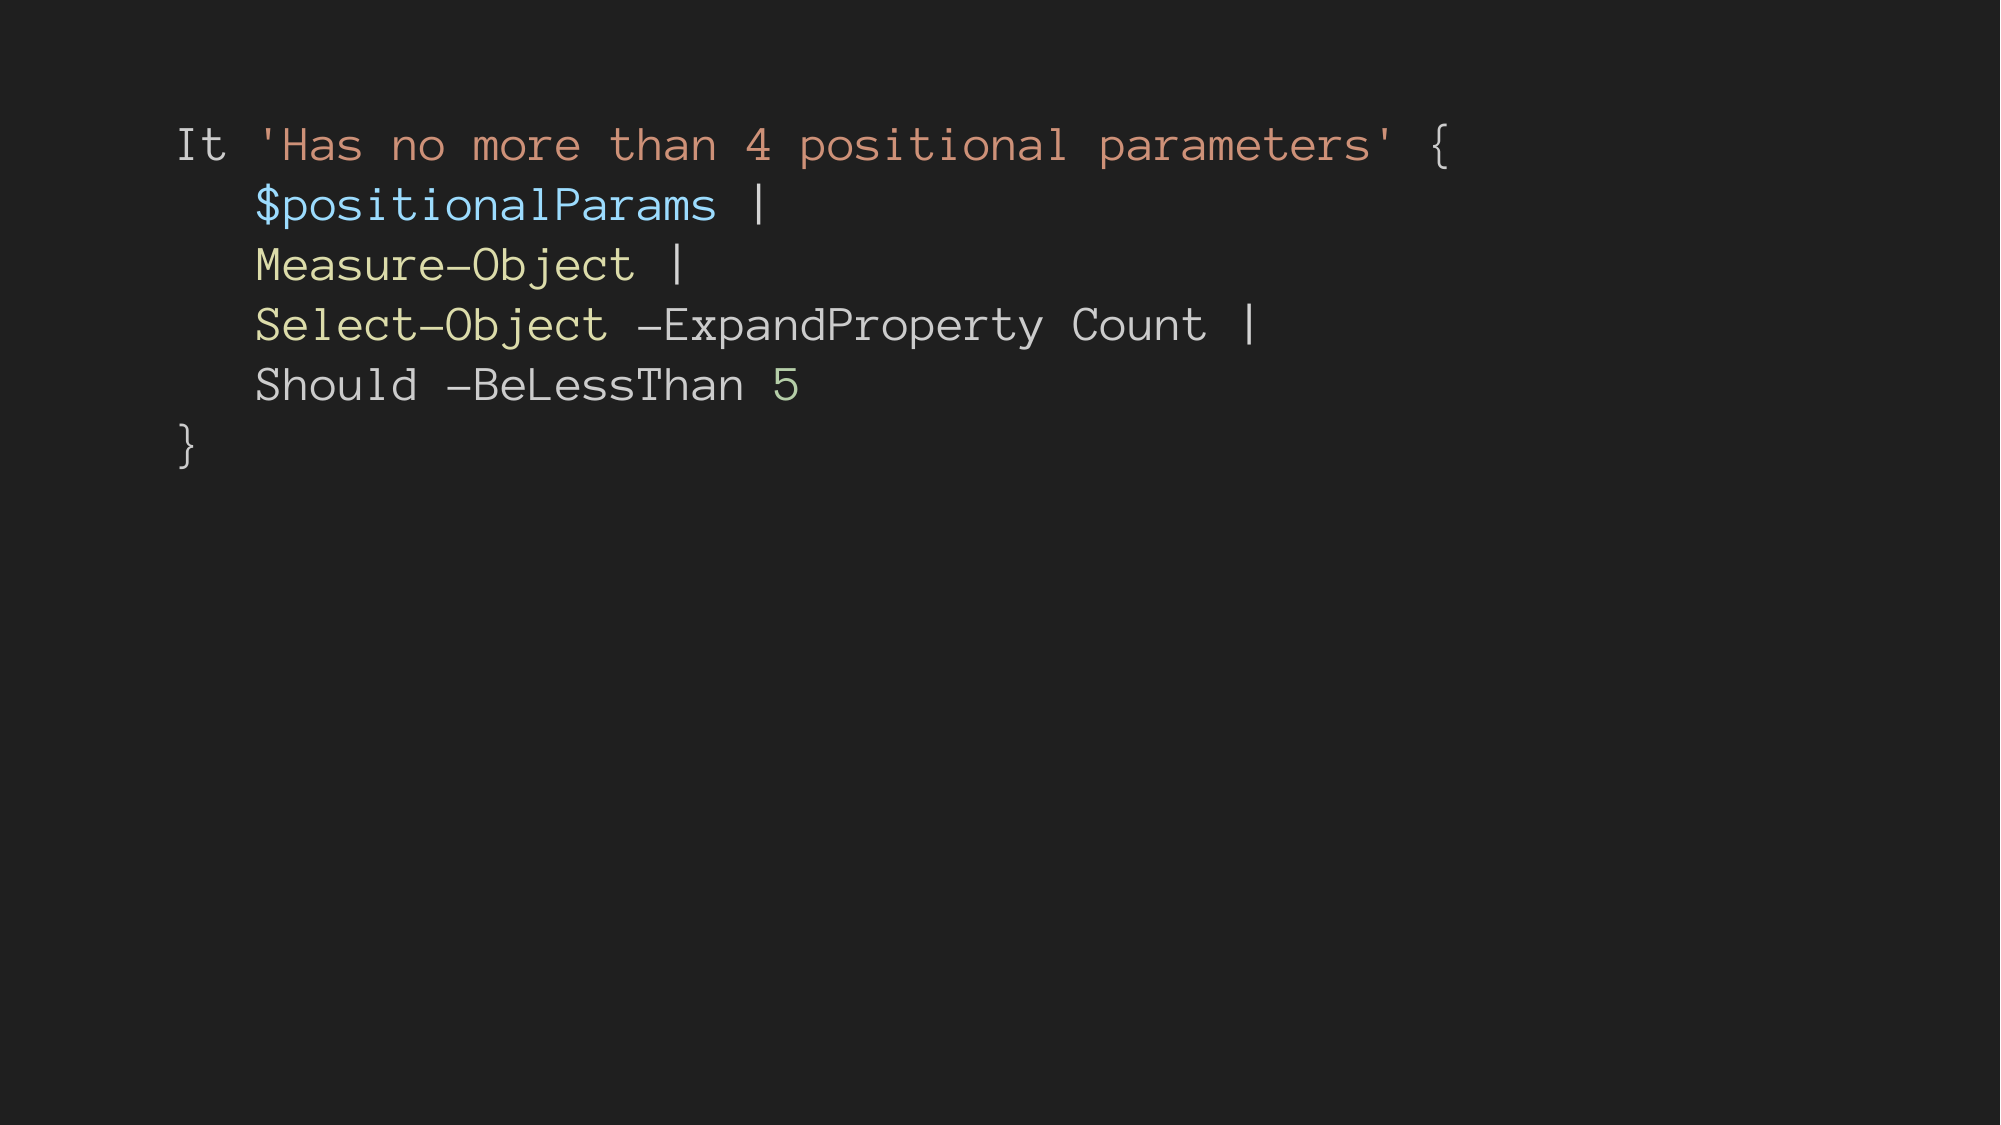

It 'Has no more than 4 positional parameters' {
   $positionalParams |
   Measure-Object |
   Select-Object -ExpandProperty Count |
   Should -BeLessThan 5
}